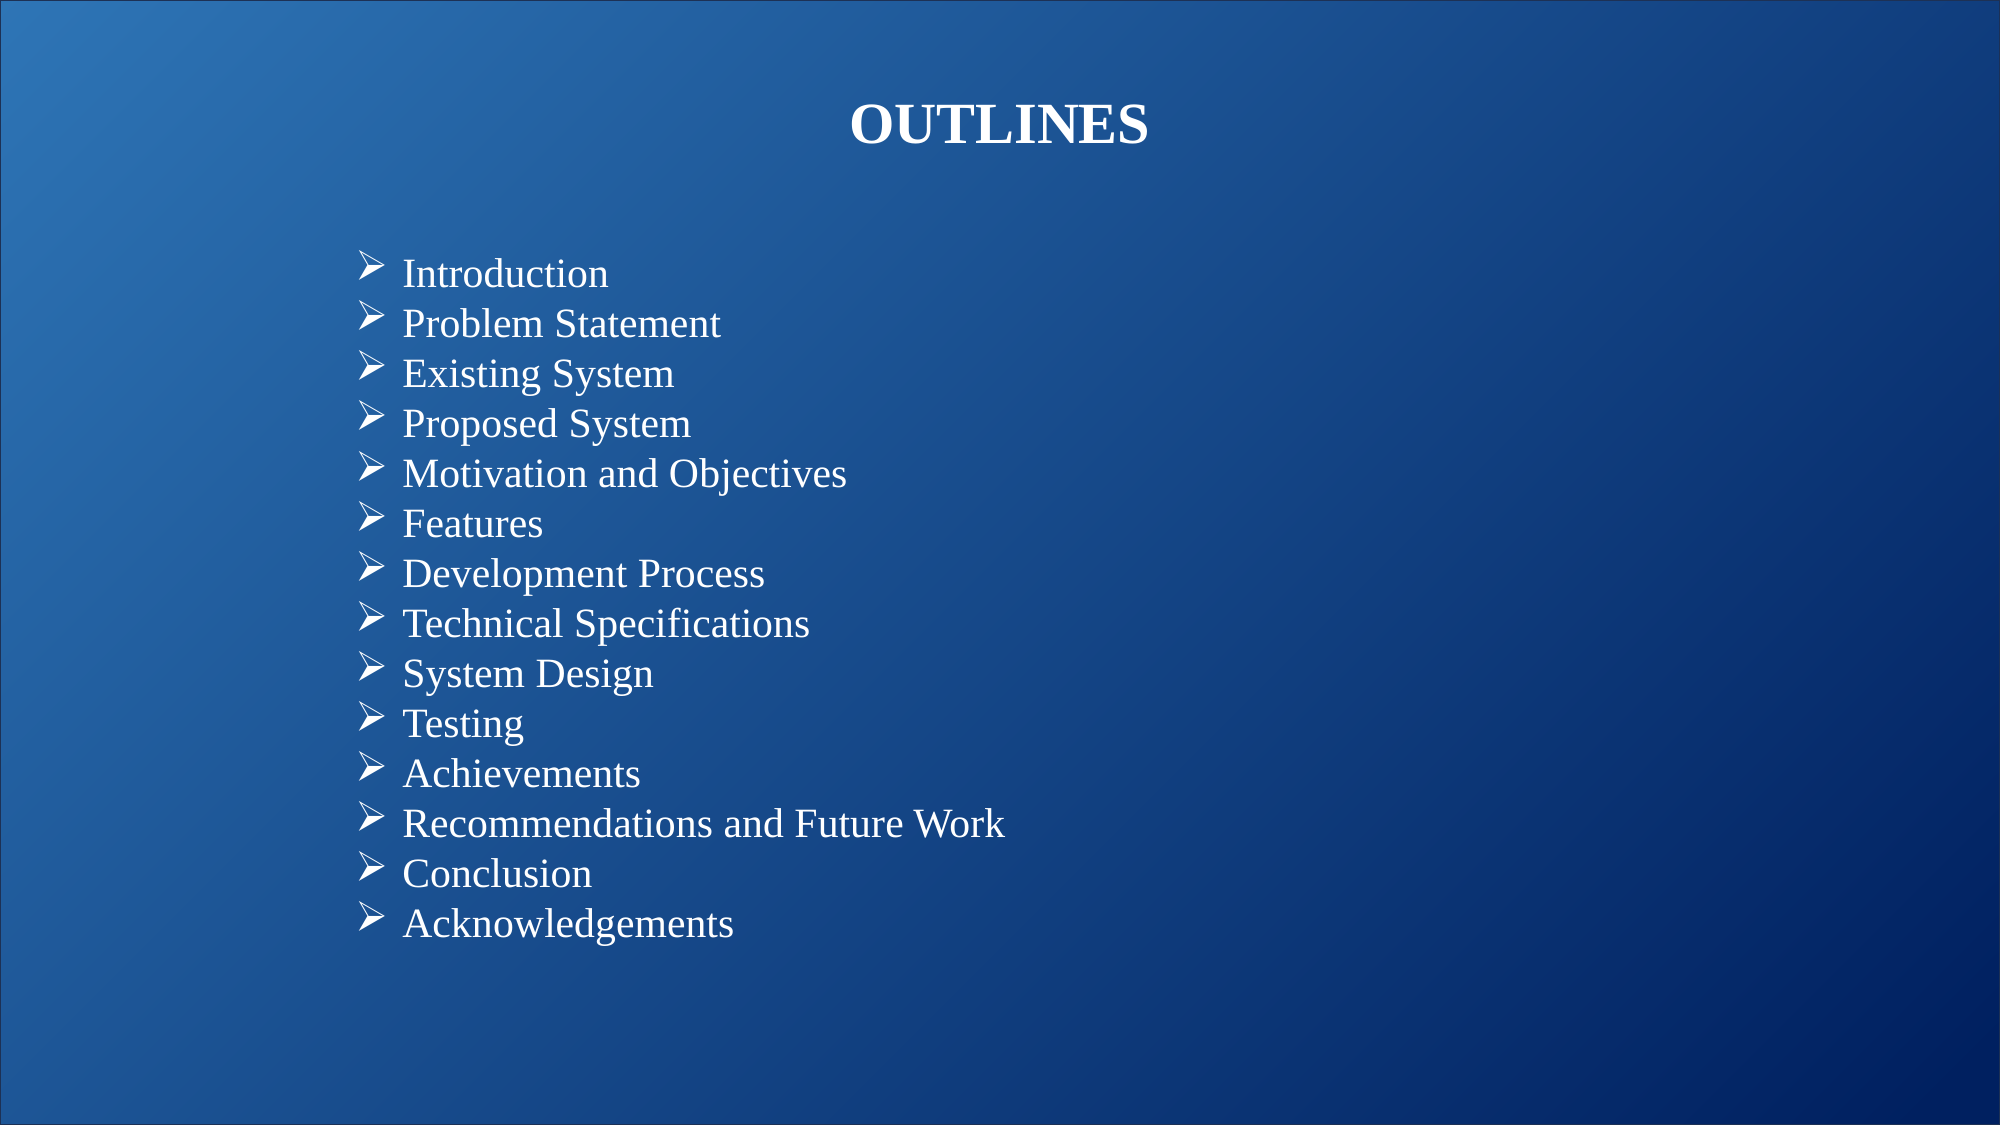

OUTLINES
Introduction
Problem Statement
Existing System
Proposed System
Motivation and Objectives
Features
Development Process
Technical Specifications
System Design
Testing
Achievements
Recommendations and Future Work
Conclusion
Acknowledgements